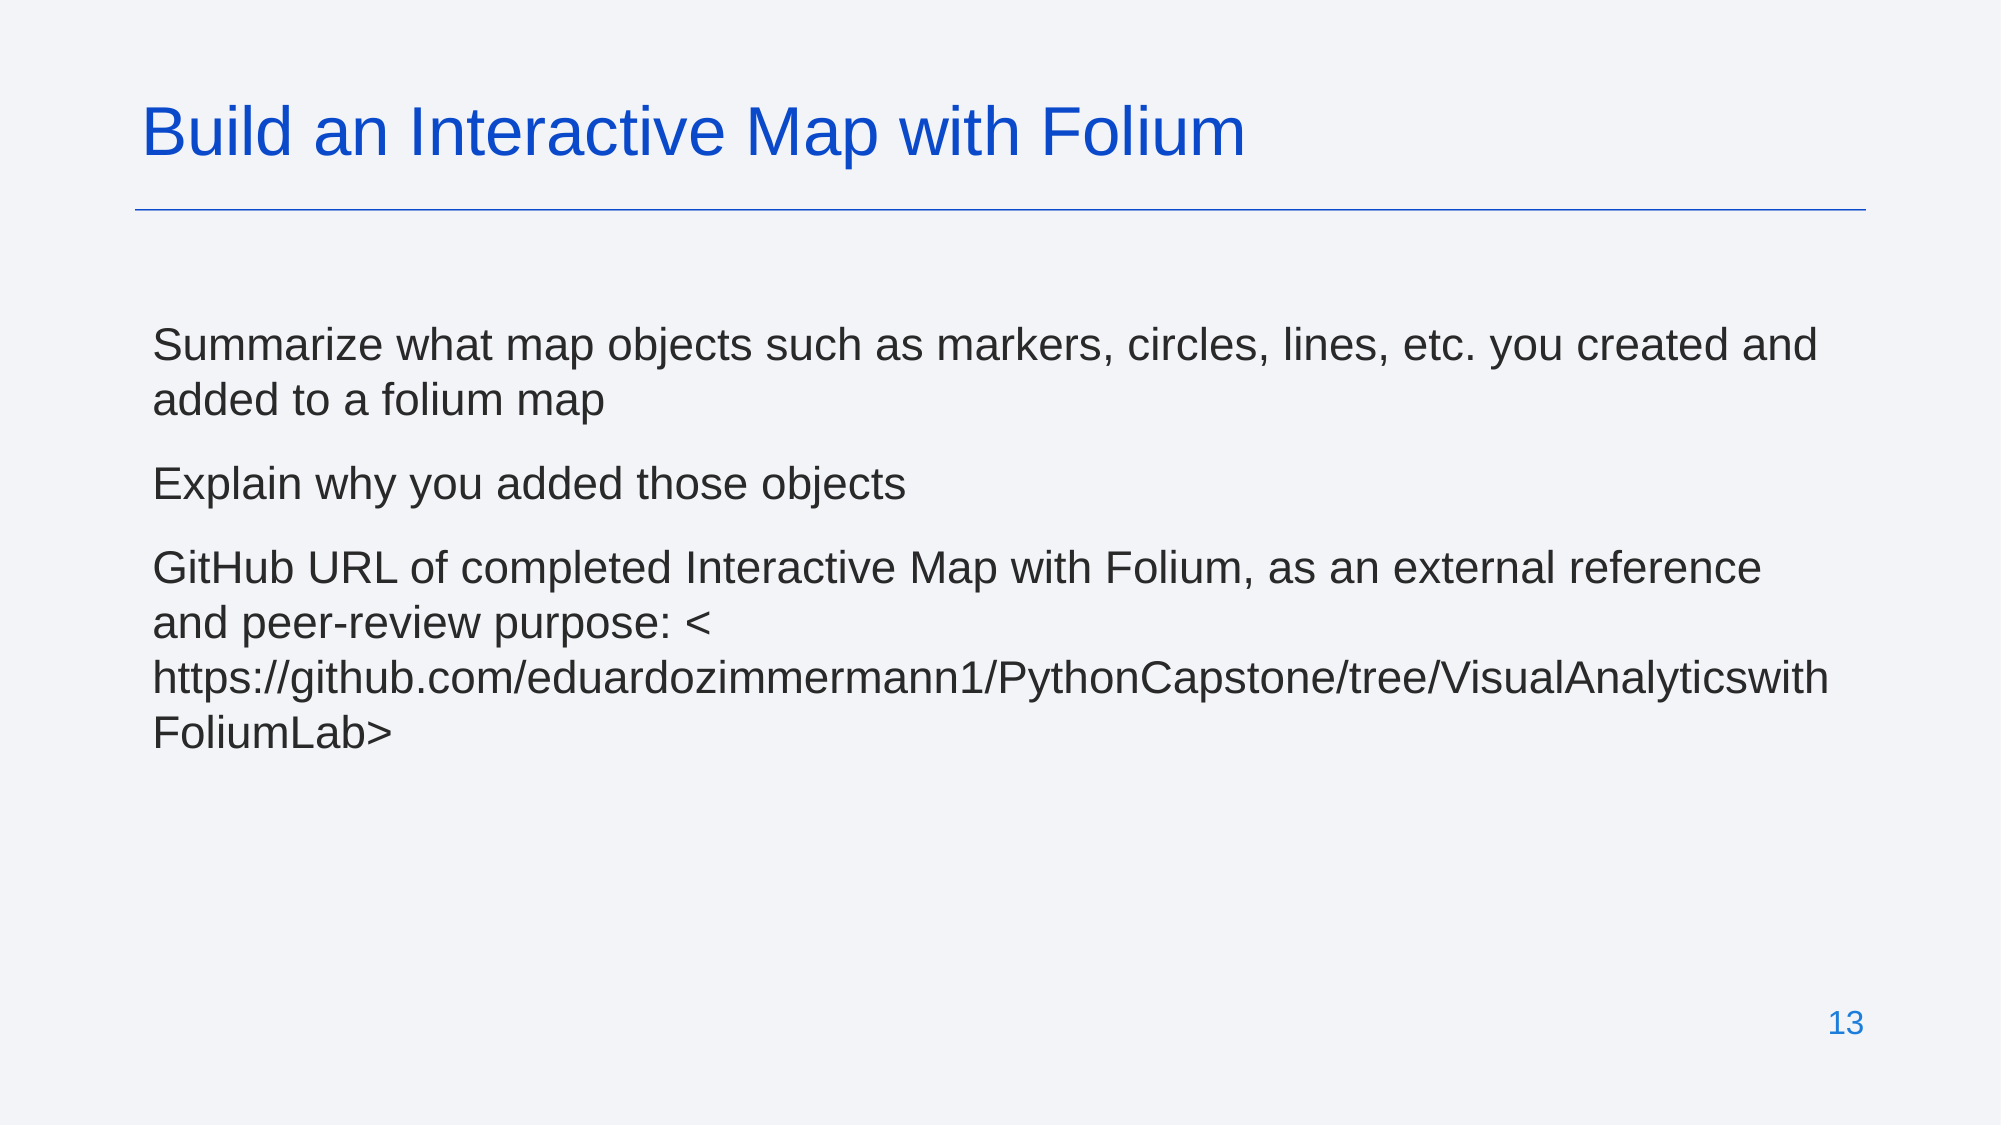

Build an Interactive Map with Folium
Summarize what map objects such as markers, circles, lines, etc. you created and added to a folium map
Explain why you added those objects
GitHub URL of completed Interactive Map with Folium, as an external reference and peer-review purpose: < https://github.com/eduardozimmermann1/PythonCapstone/tree/VisualAnalyticswithFoliumLab>

13